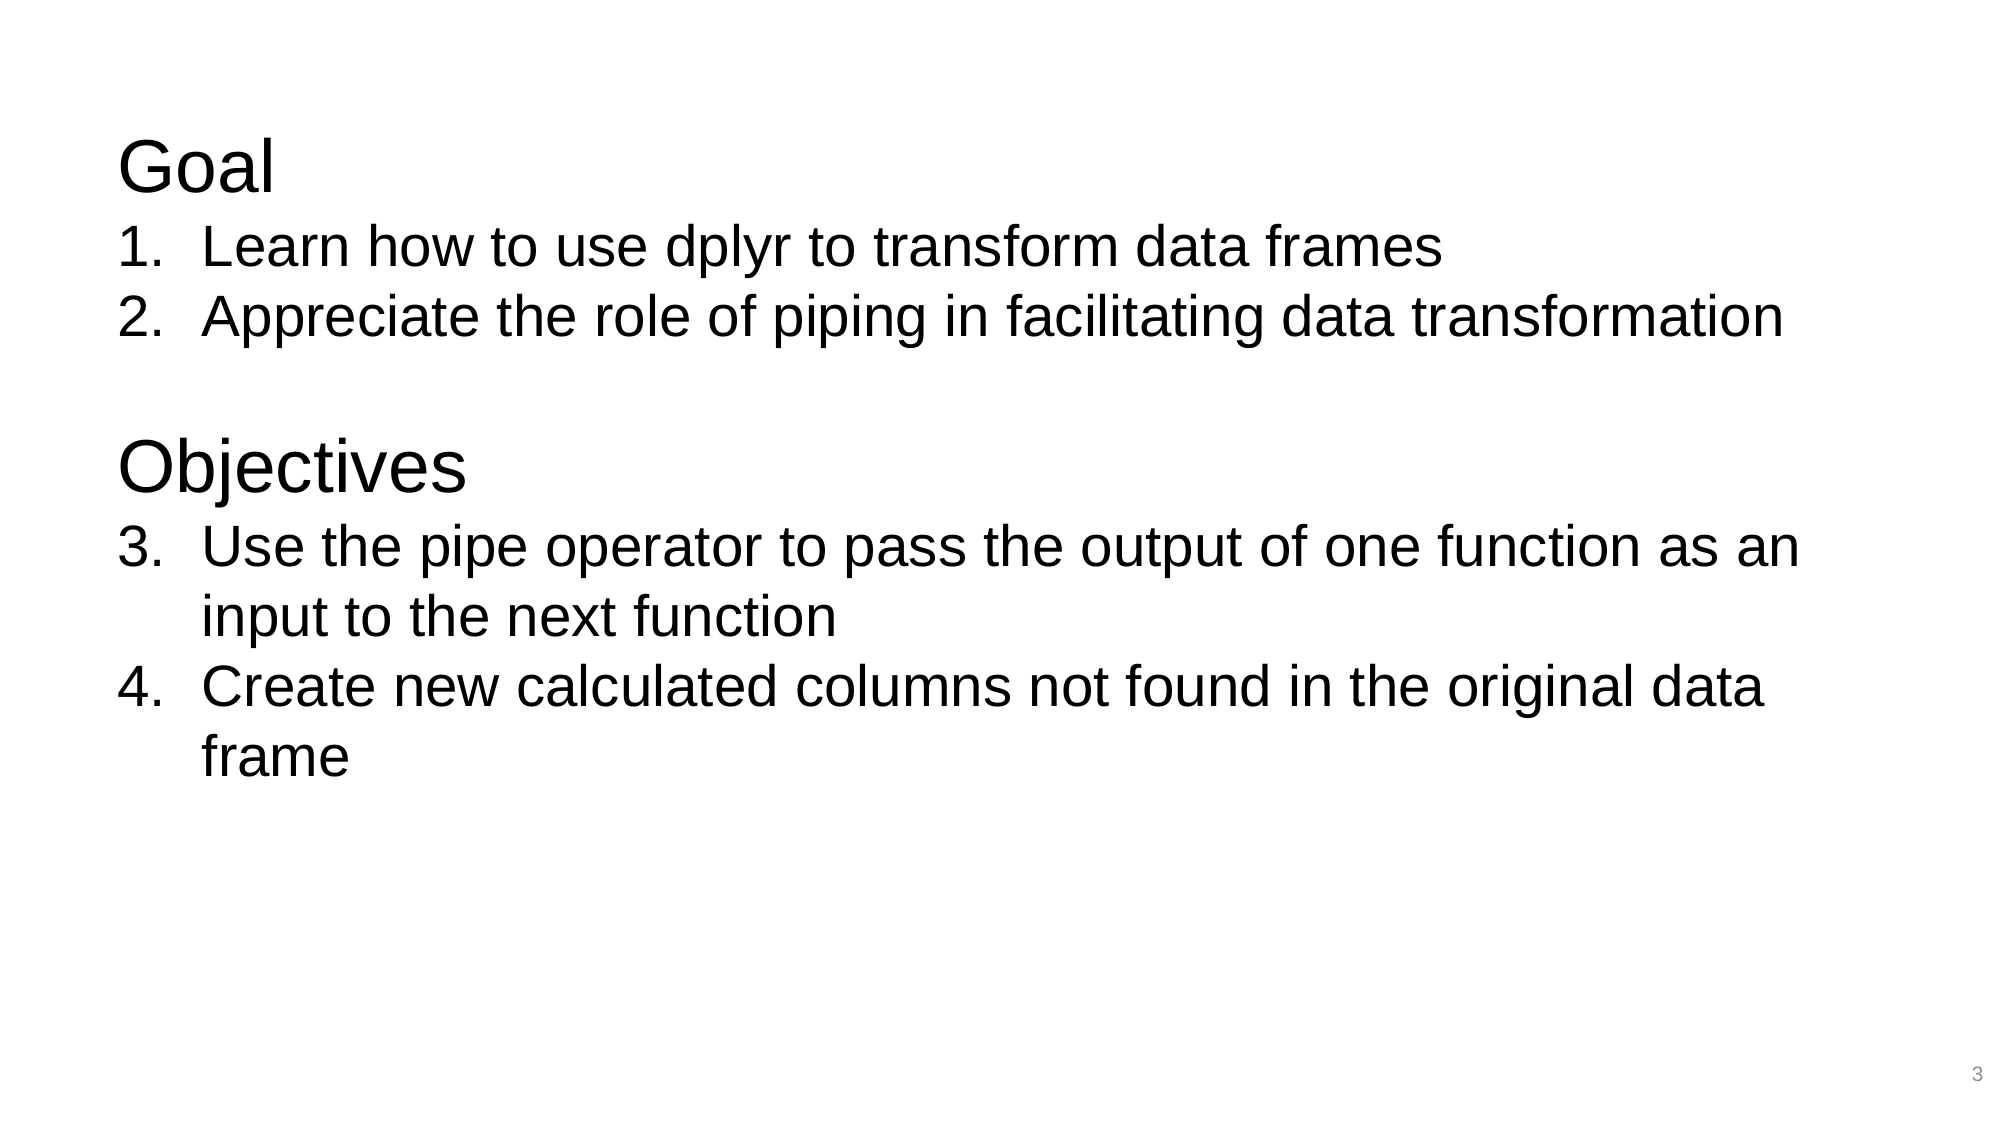

Goal
Learn how to use dplyr to transform data frames
Appreciate the role of piping in facilitating data transformation

Objectives
Use the pipe operator to pass the output of one function as an input to the next function
Create new calculated columns not found in the original data frame
3